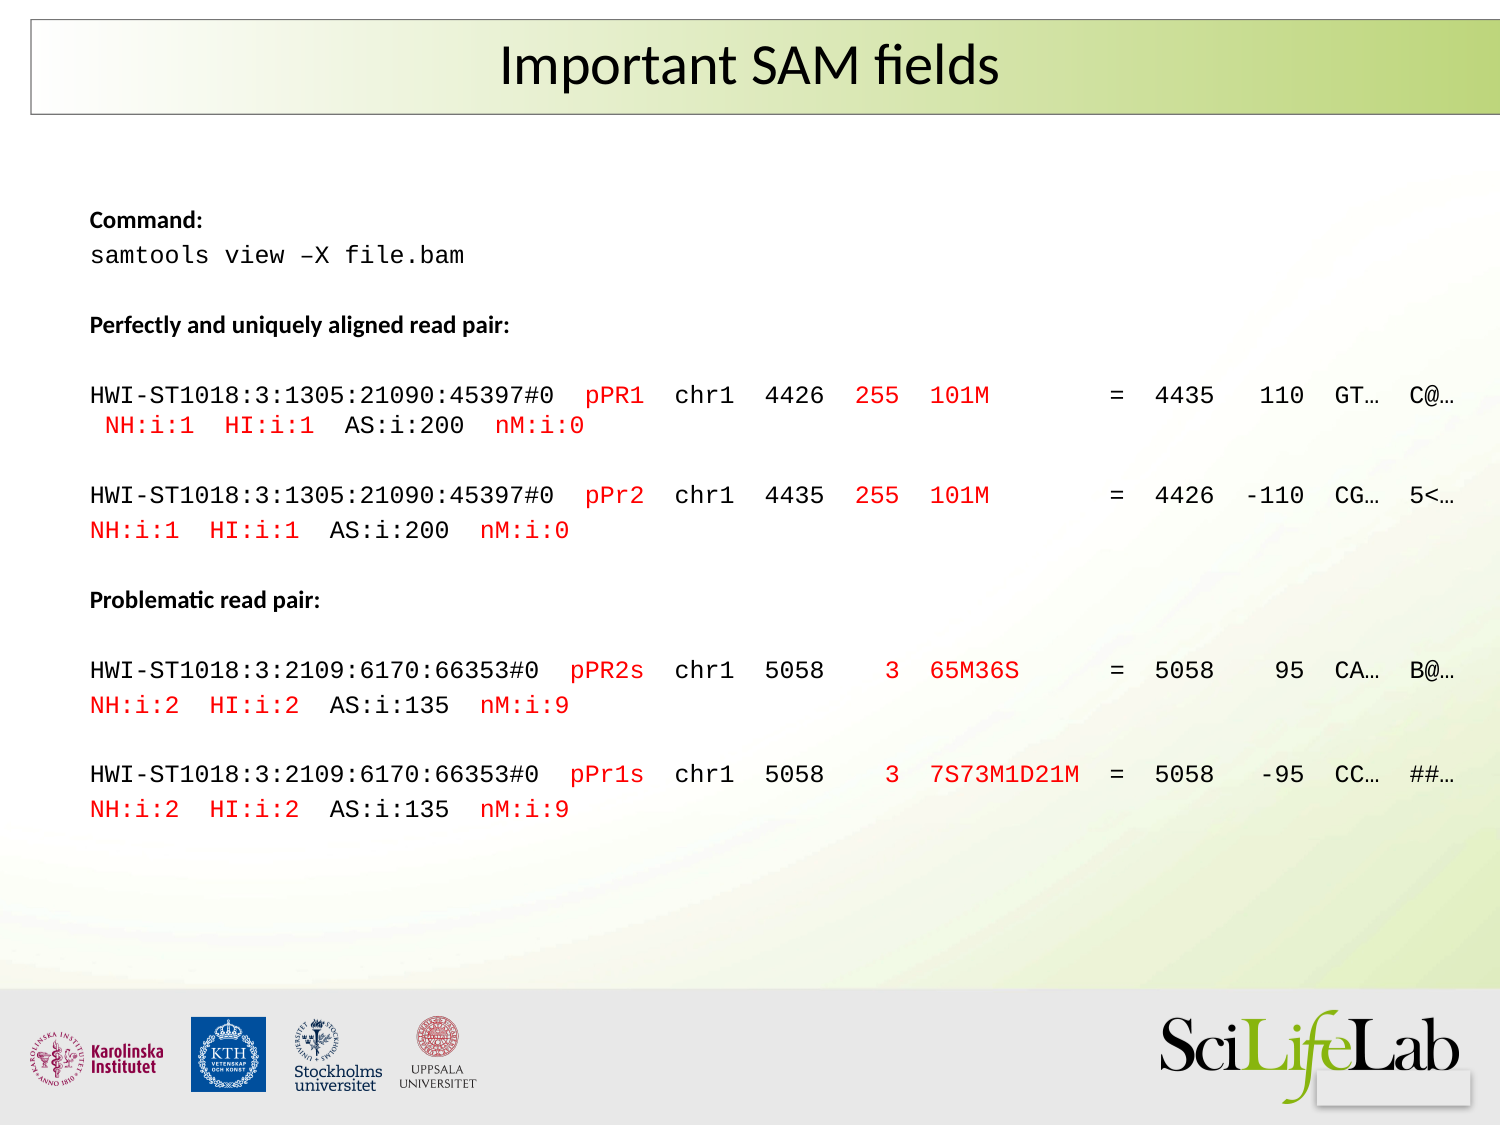

# Important SAM fields
Command:
samtools view –X file.bam

Perfectly and uniquely aligned read pair:

HWI-ST1018:3:1305:21090:45397#0  pPR1  chr1  4426  255  101M        =  4435   110  GT…  C@…  NH:i:1  HI:i:1  AS:i:200  nM:i:0

HWI-ST1018:3:1305:21090:45397#0  pPr2  chr1  4435  255  101M        =  4426  -110  CG…  5<…
NH:i:1  HI:i:1  AS:i:200  nM:i:0

Problematic read pair:

HWI-ST1018:3:2109:6170:66353#0  pPR2s  chr1  5058    3  65M36S      =  5058    95  CA…  B@…
NH:i:2  HI:i:2  AS:i:135  nM:i:9

HWI-ST1018:3:2109:6170:66353#0  pPr1s  chr1  5058    3  7S73M1D21M  =  5058   -95  CC…  ##…
NH:i:2  HI:i:2  AS:i:135  nM:i:9